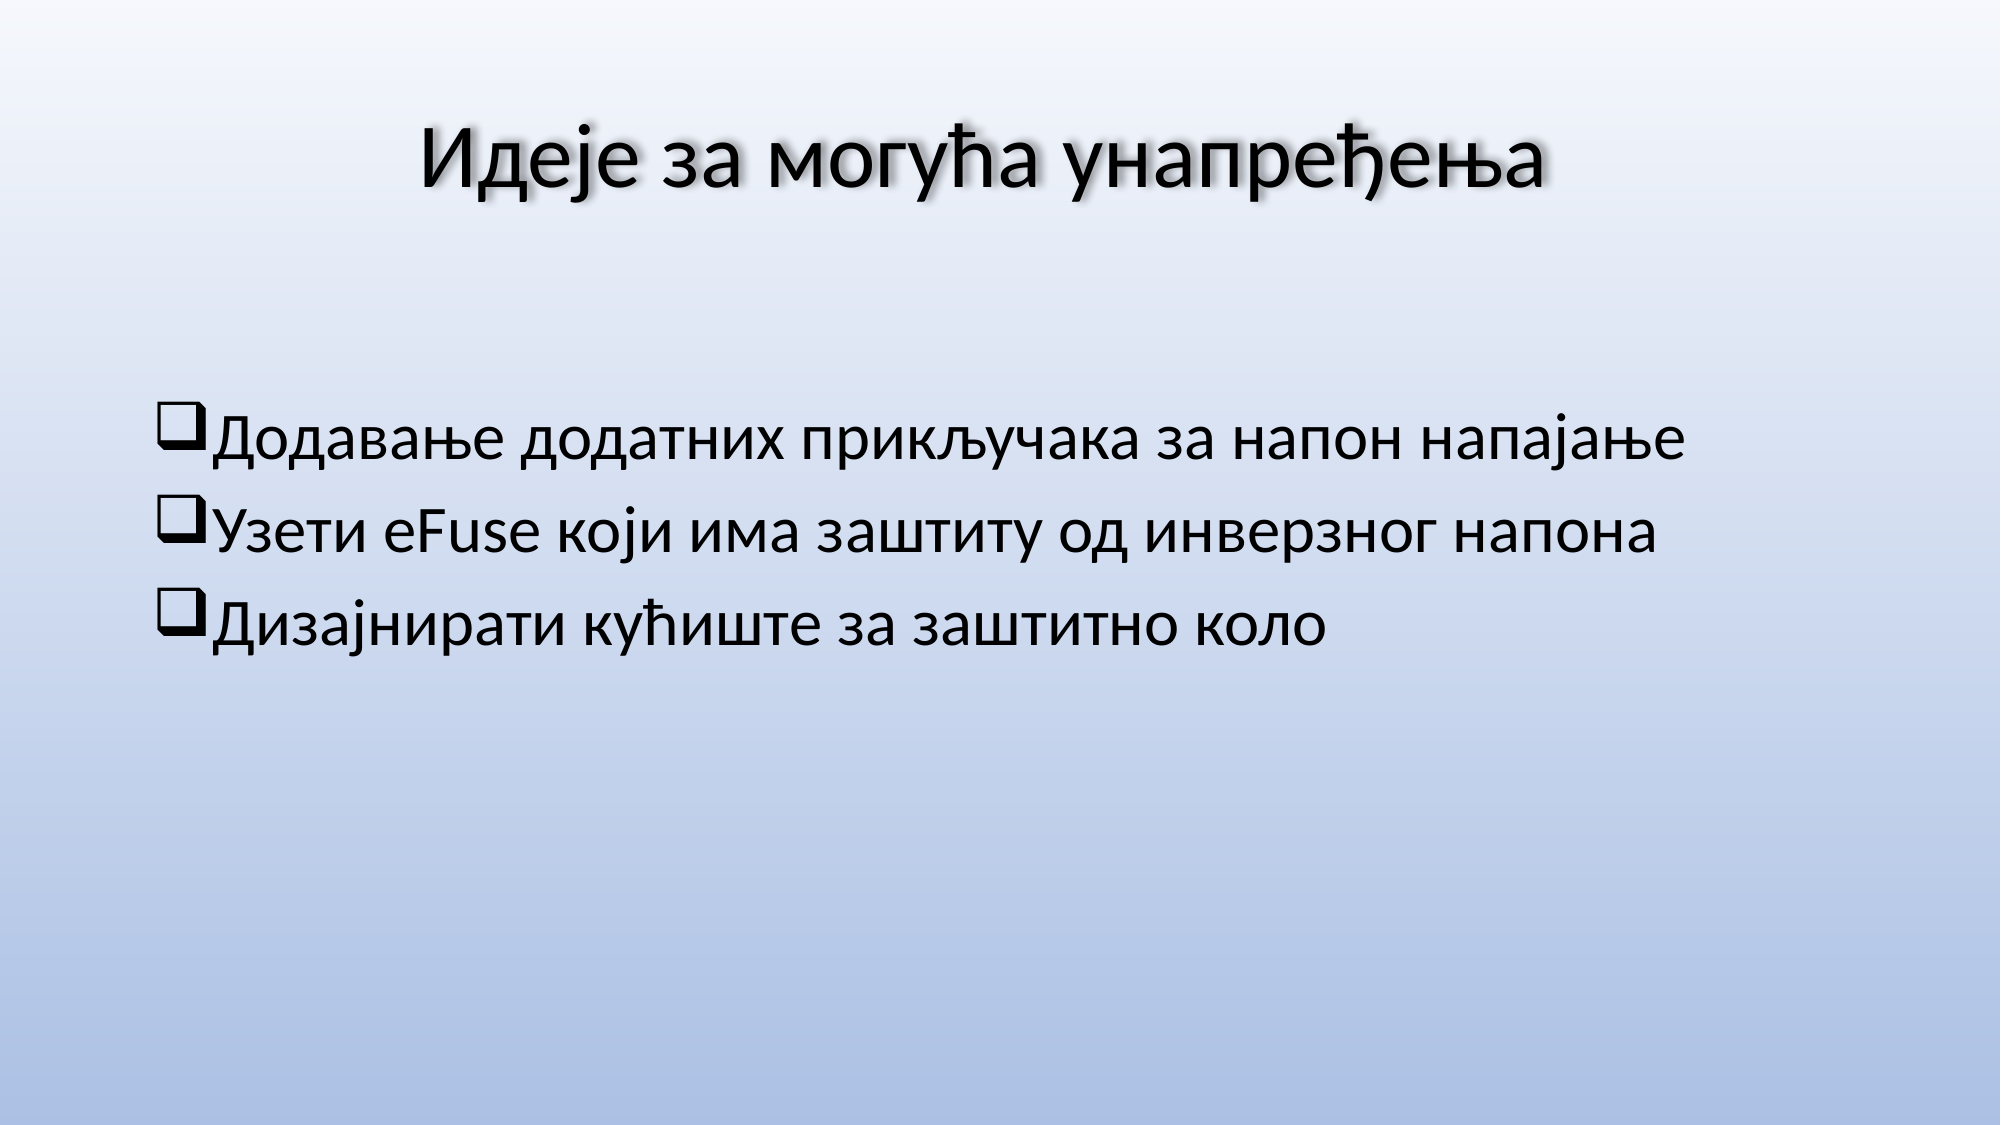

# Идеје за могућа унапређења
Додавање додатних прикључака за напон напајање
Узети еFuse који има заштиту од инверзног напона
Дизајнирати кућиште за заштитно коло